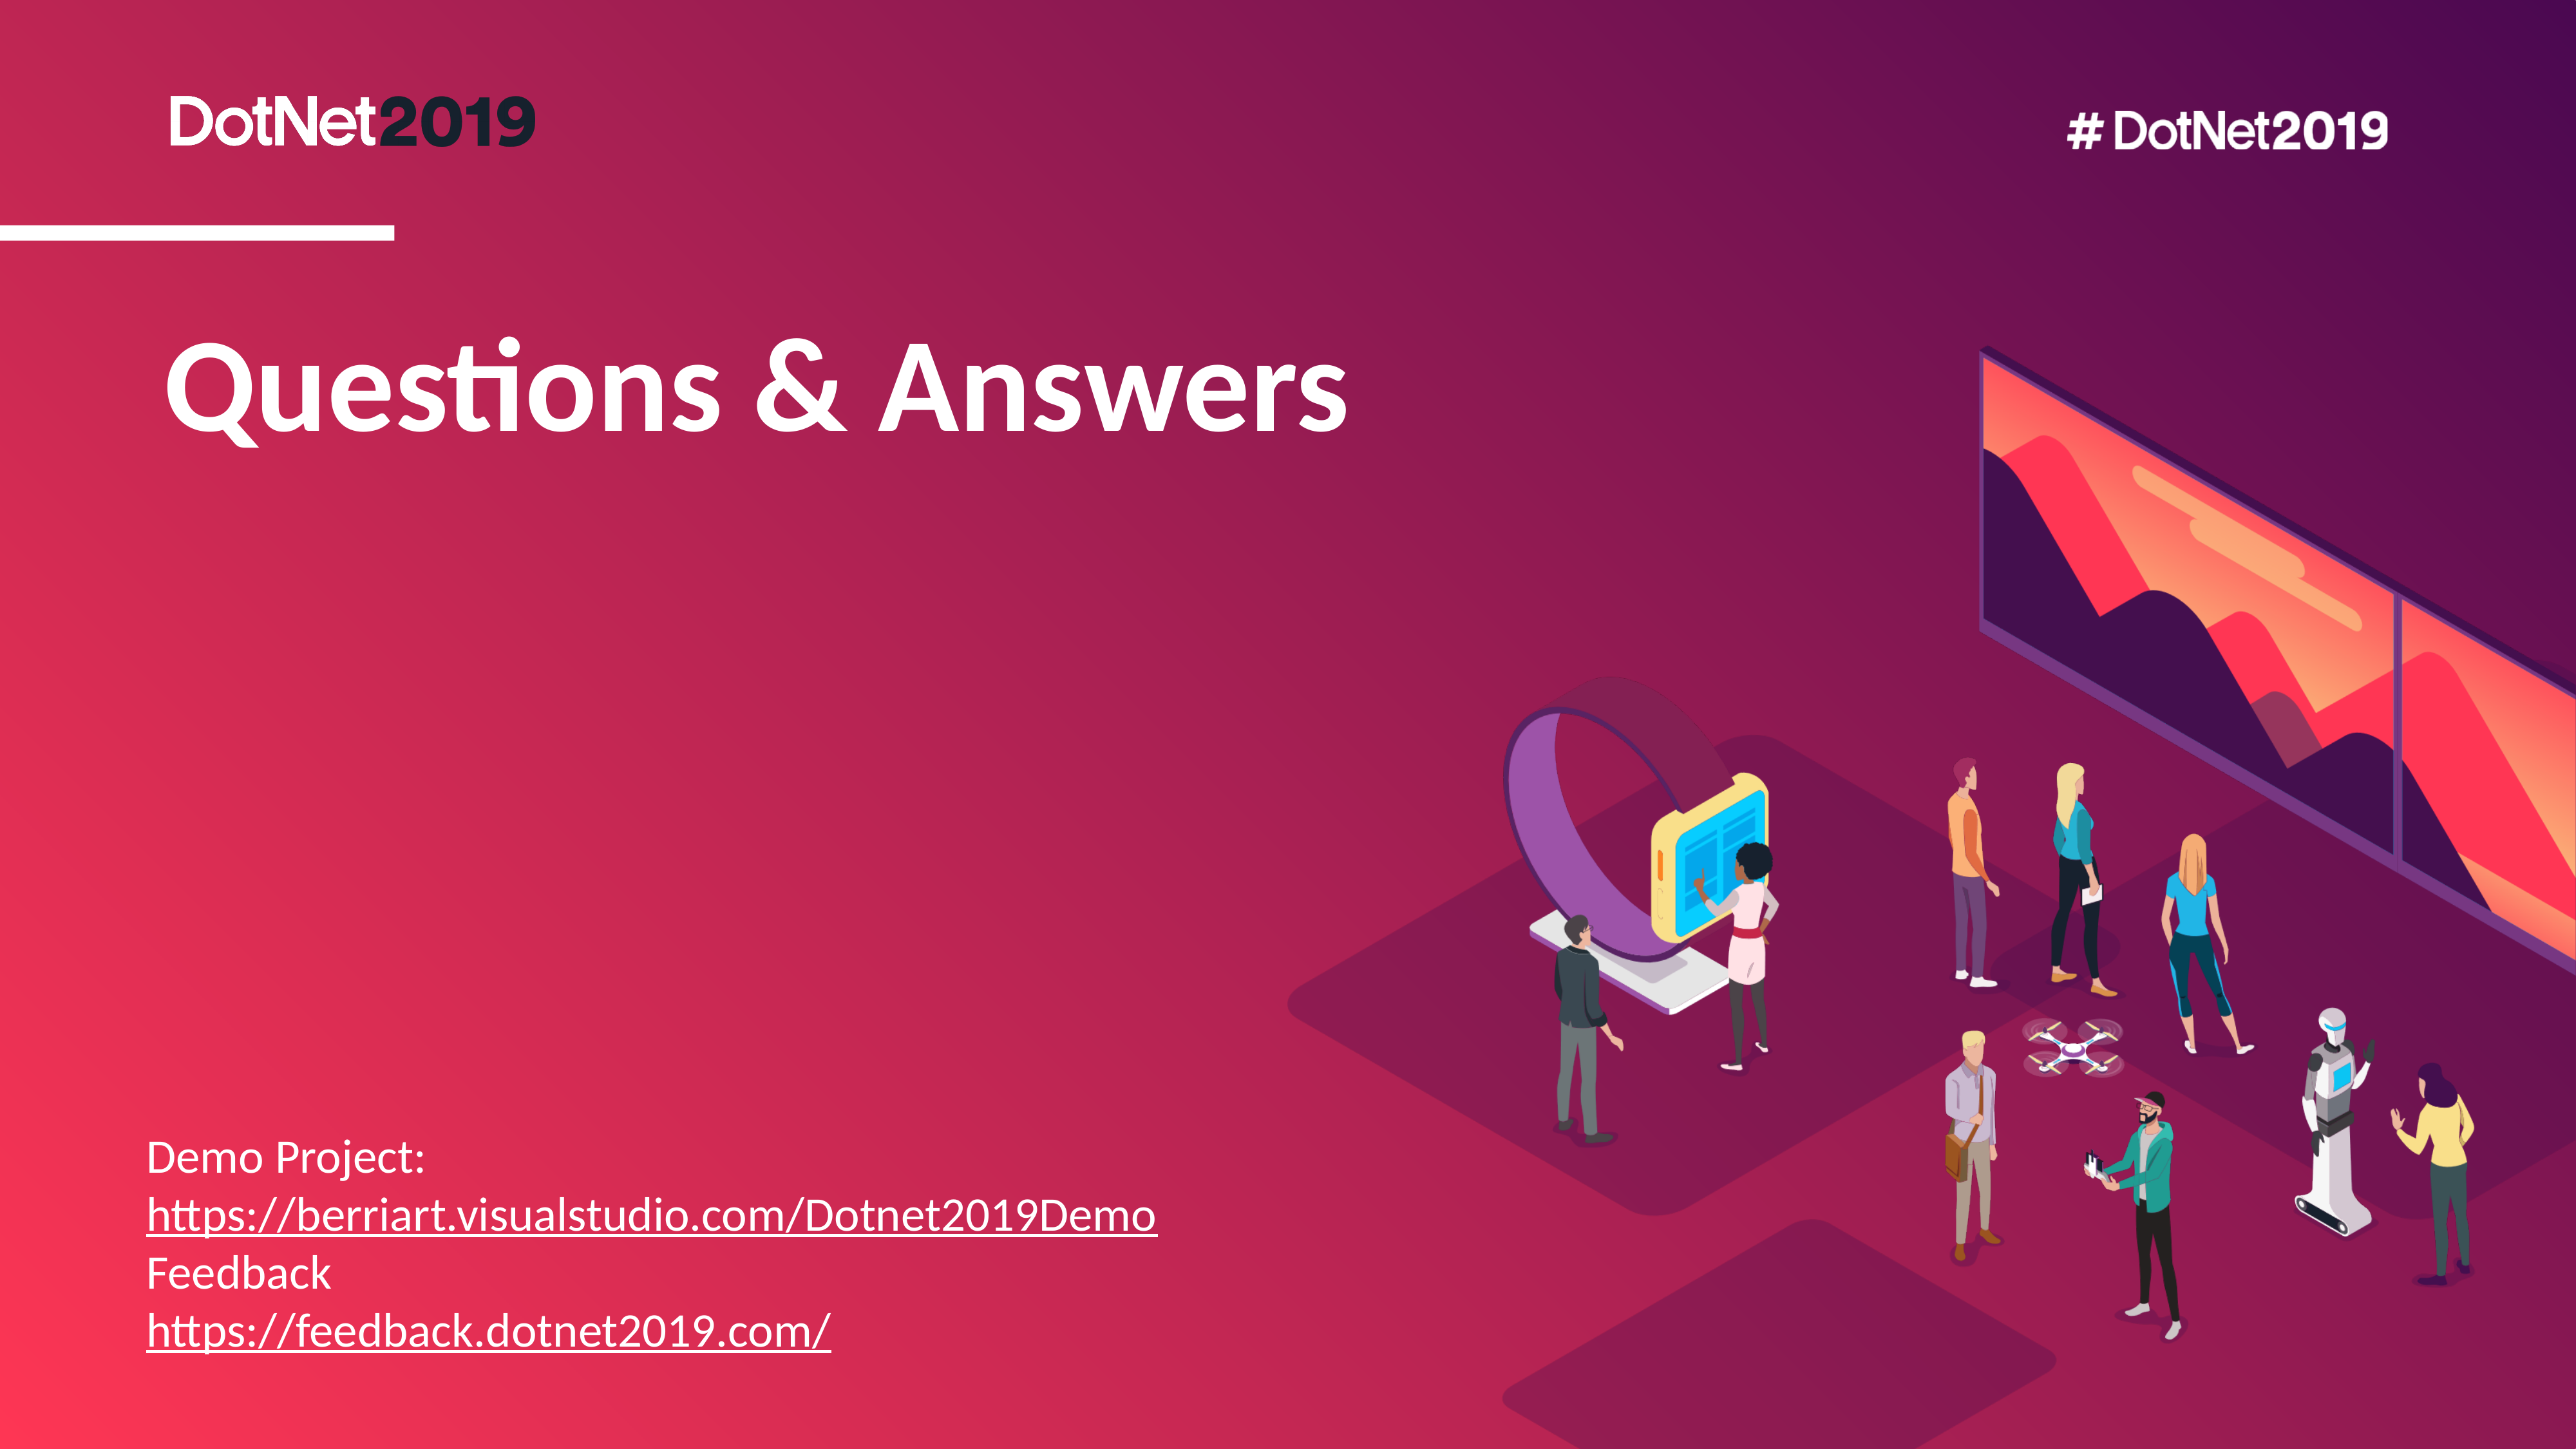

# Questions & Answers
Demo Project:
https://berriart.visualstudio.com/Dotnet2019Demo
Feedback
https://feedback.dotnet2019.com/